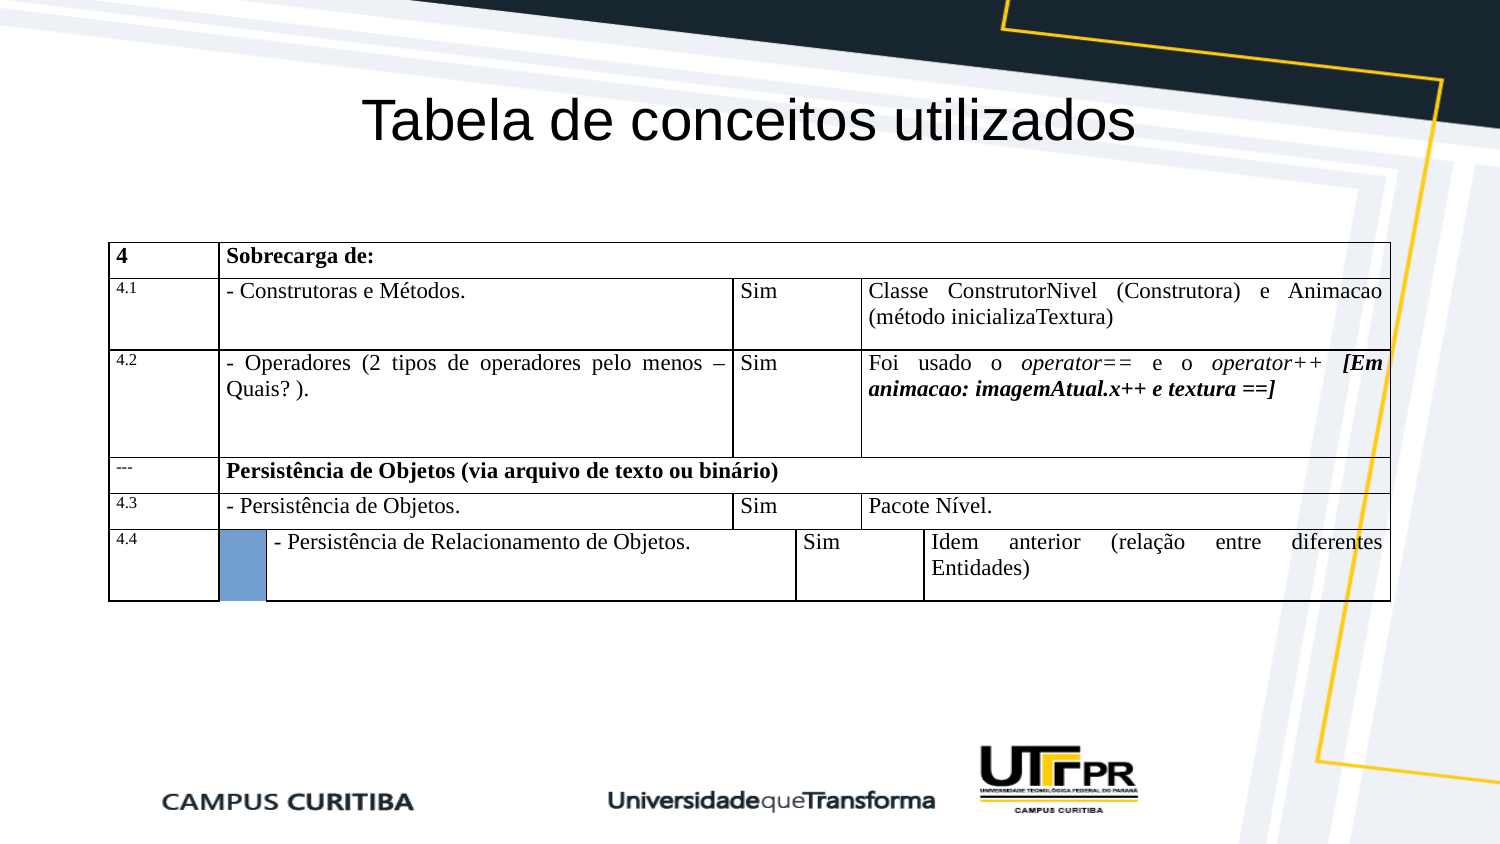

# Tabela de conceitos utilizados
| 4 |  | Sobrecarga de: |  |  |  |  |  |
| --- | --- | --- | --- | --- | --- | --- | --- |
| 4.1 |  | - Construtoras e Métodos. |  | Sim |  | Classe ConstrutorNivel (Construtora) e Animacao (método inicializaTextura) |  |
| 4.2 |  | - Operadores (2 tipos de operadores pelo menos – Quais? ). |  | Sim |  | Foi usado o operator== e o operator++ [Em animacao: imagemAtual.x++ e textura ==] |  |
| --- |  | Persistência de Objetos (via arquivo de texto ou binário) |  |  |  |  |  |
| 4.3 |  | - Persistência de Objetos. |  | Sim |  | Pacote Nível. |  |
| 4.4 |  | - Persistência de Relacionamento de Objetos. |  | Sim |  | Idem anterior (relação entre diferentes Entidades) |  |